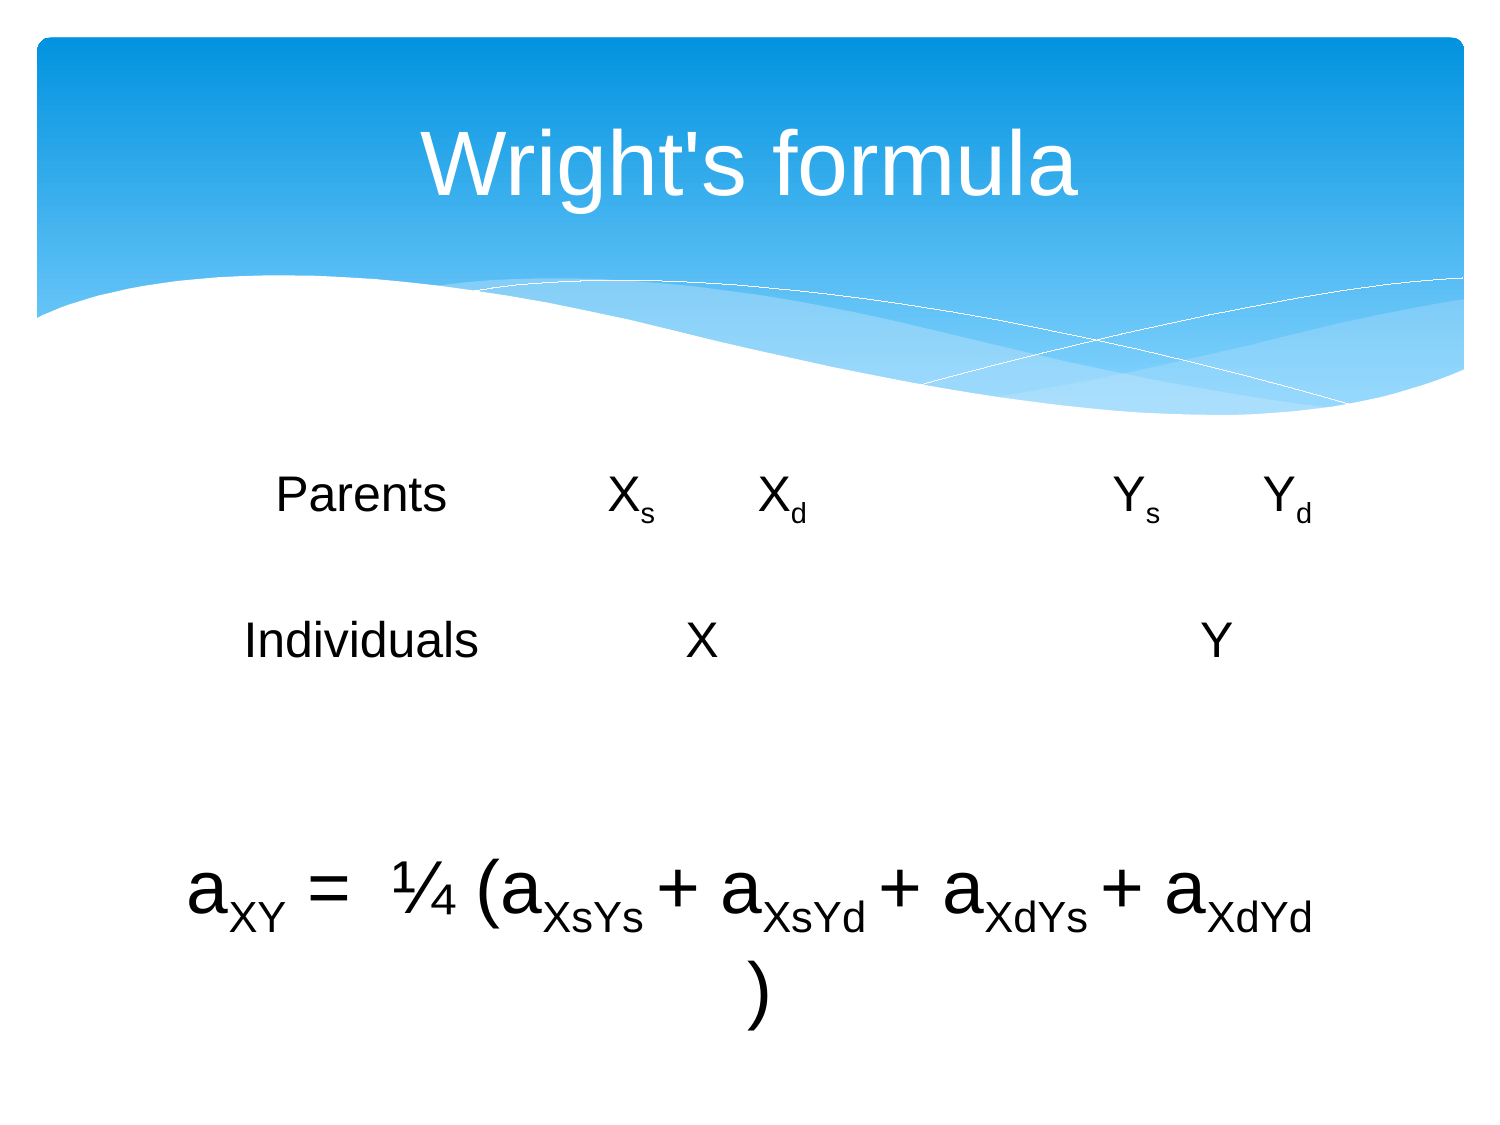

# Wright's formula
Xs
Xd
Ys
Yd
Parents
X
Y
Individuals
aXY =  ¼ (aXsYs + aXsYd + aXdYs + aXdYd  )